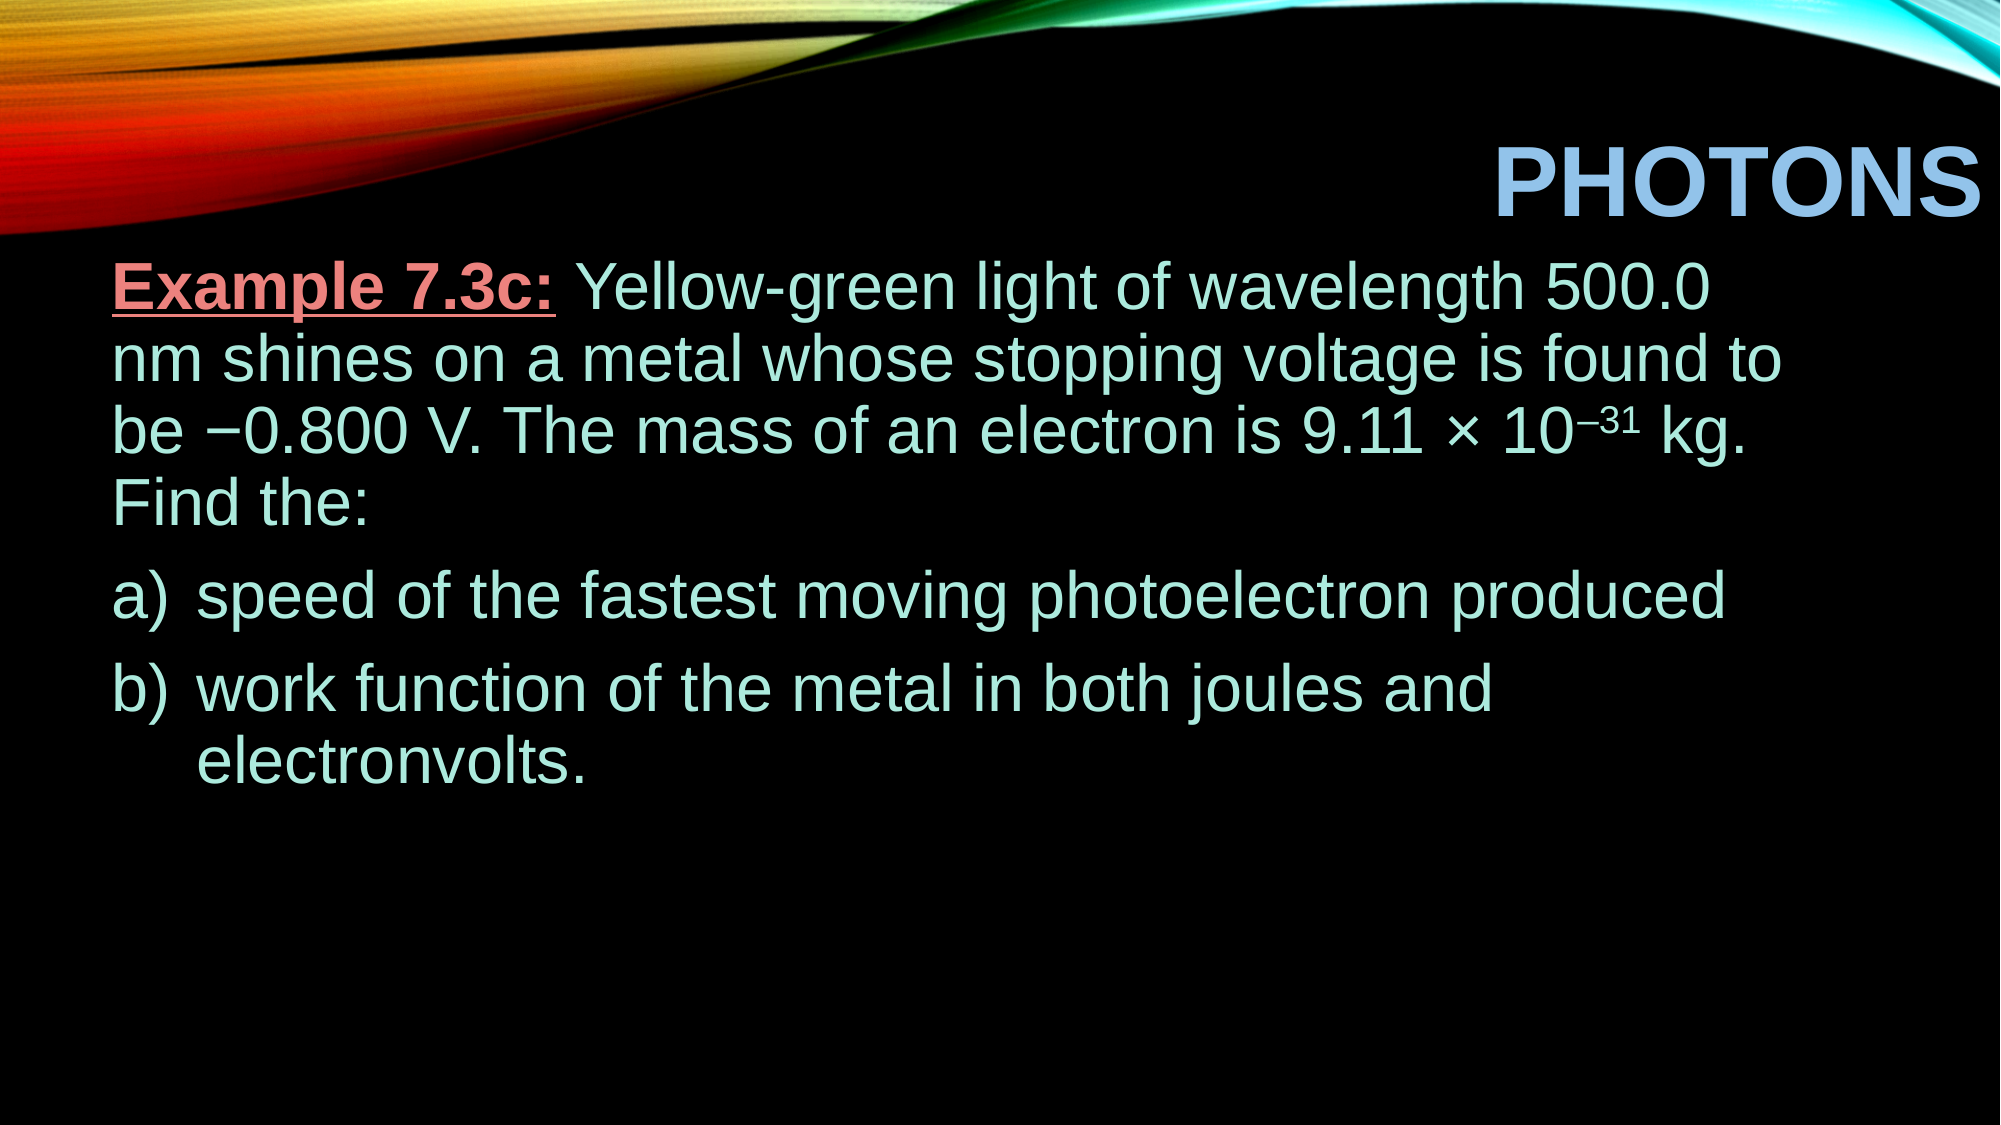

# Photons
Example 7.3c: Yellow-green light of wavelength 500.0 nm shines on a metal whose stopping voltage is found to be −0.800 V. The mass of an electron is 9.11 × 10–31 kg. Find the:
speed of the fastest moving photoelectron produced
work function of the metal in both joules and electronvolts.